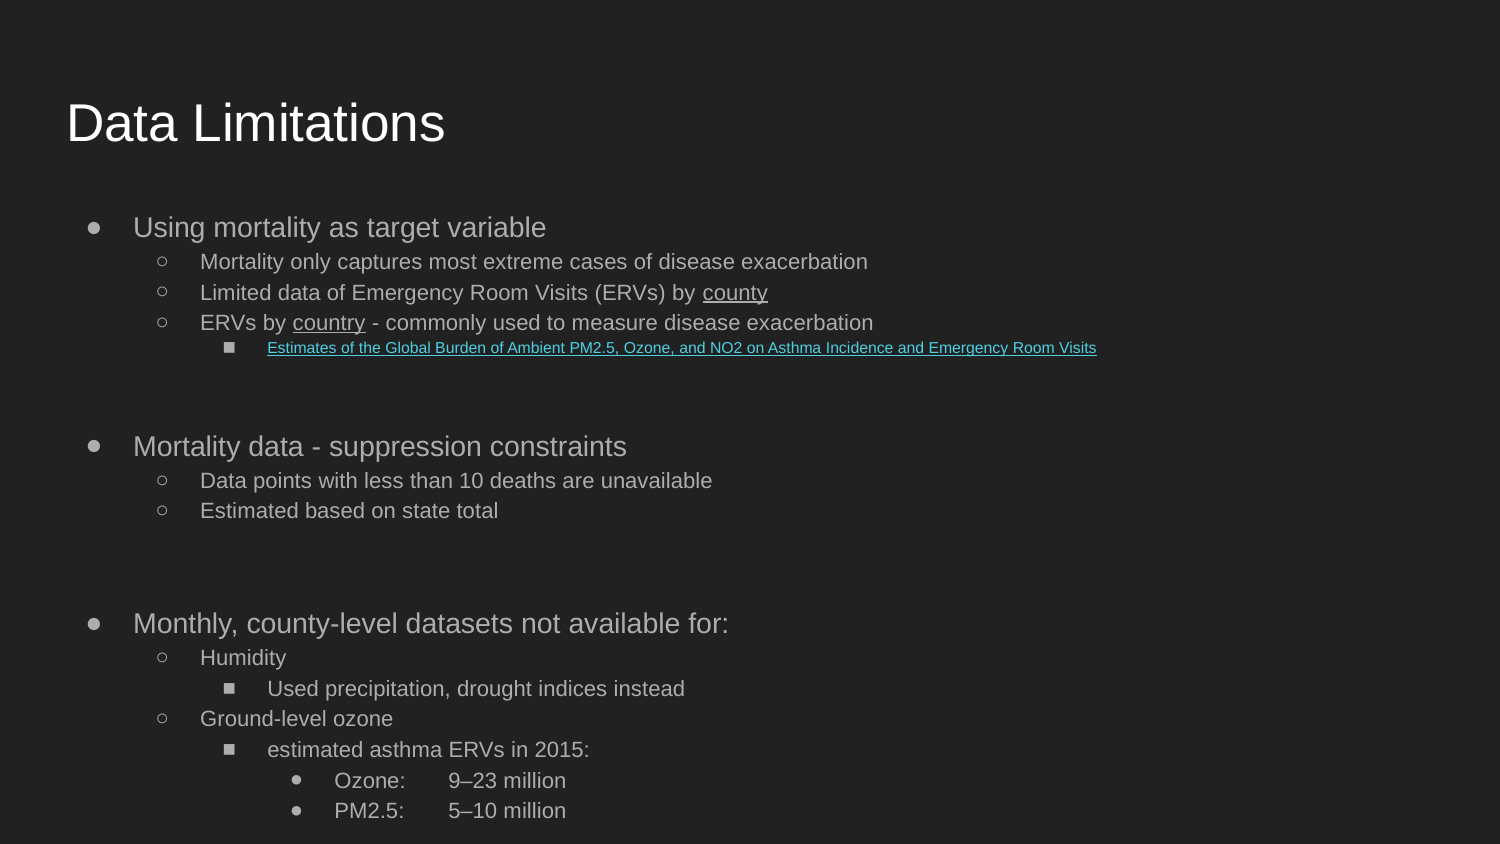

# Data Limitations
Using mortality as target variable
Mortality only captures most extreme cases of disease exacerbation
Limited data of Emergency Room Visits (ERVs) by county
ERVs by country - commonly used to measure disease exacerbation
Estimates of the Global Burden of Ambient PM2.5, Ozone, and NO2 on Asthma Incidence and Emergency Room Visits

Mortality data - suppression constraints
Data points with less than 10 deaths are unavailable
Estimated based on state total

Monthly, county-level datasets not available for:
Humidity
Used precipitation, drought indices instead
Ground-level ozone
estimated asthma ERVs in 2015:
Ozone: 	9–23 million
PM2.5: 	5–10 million